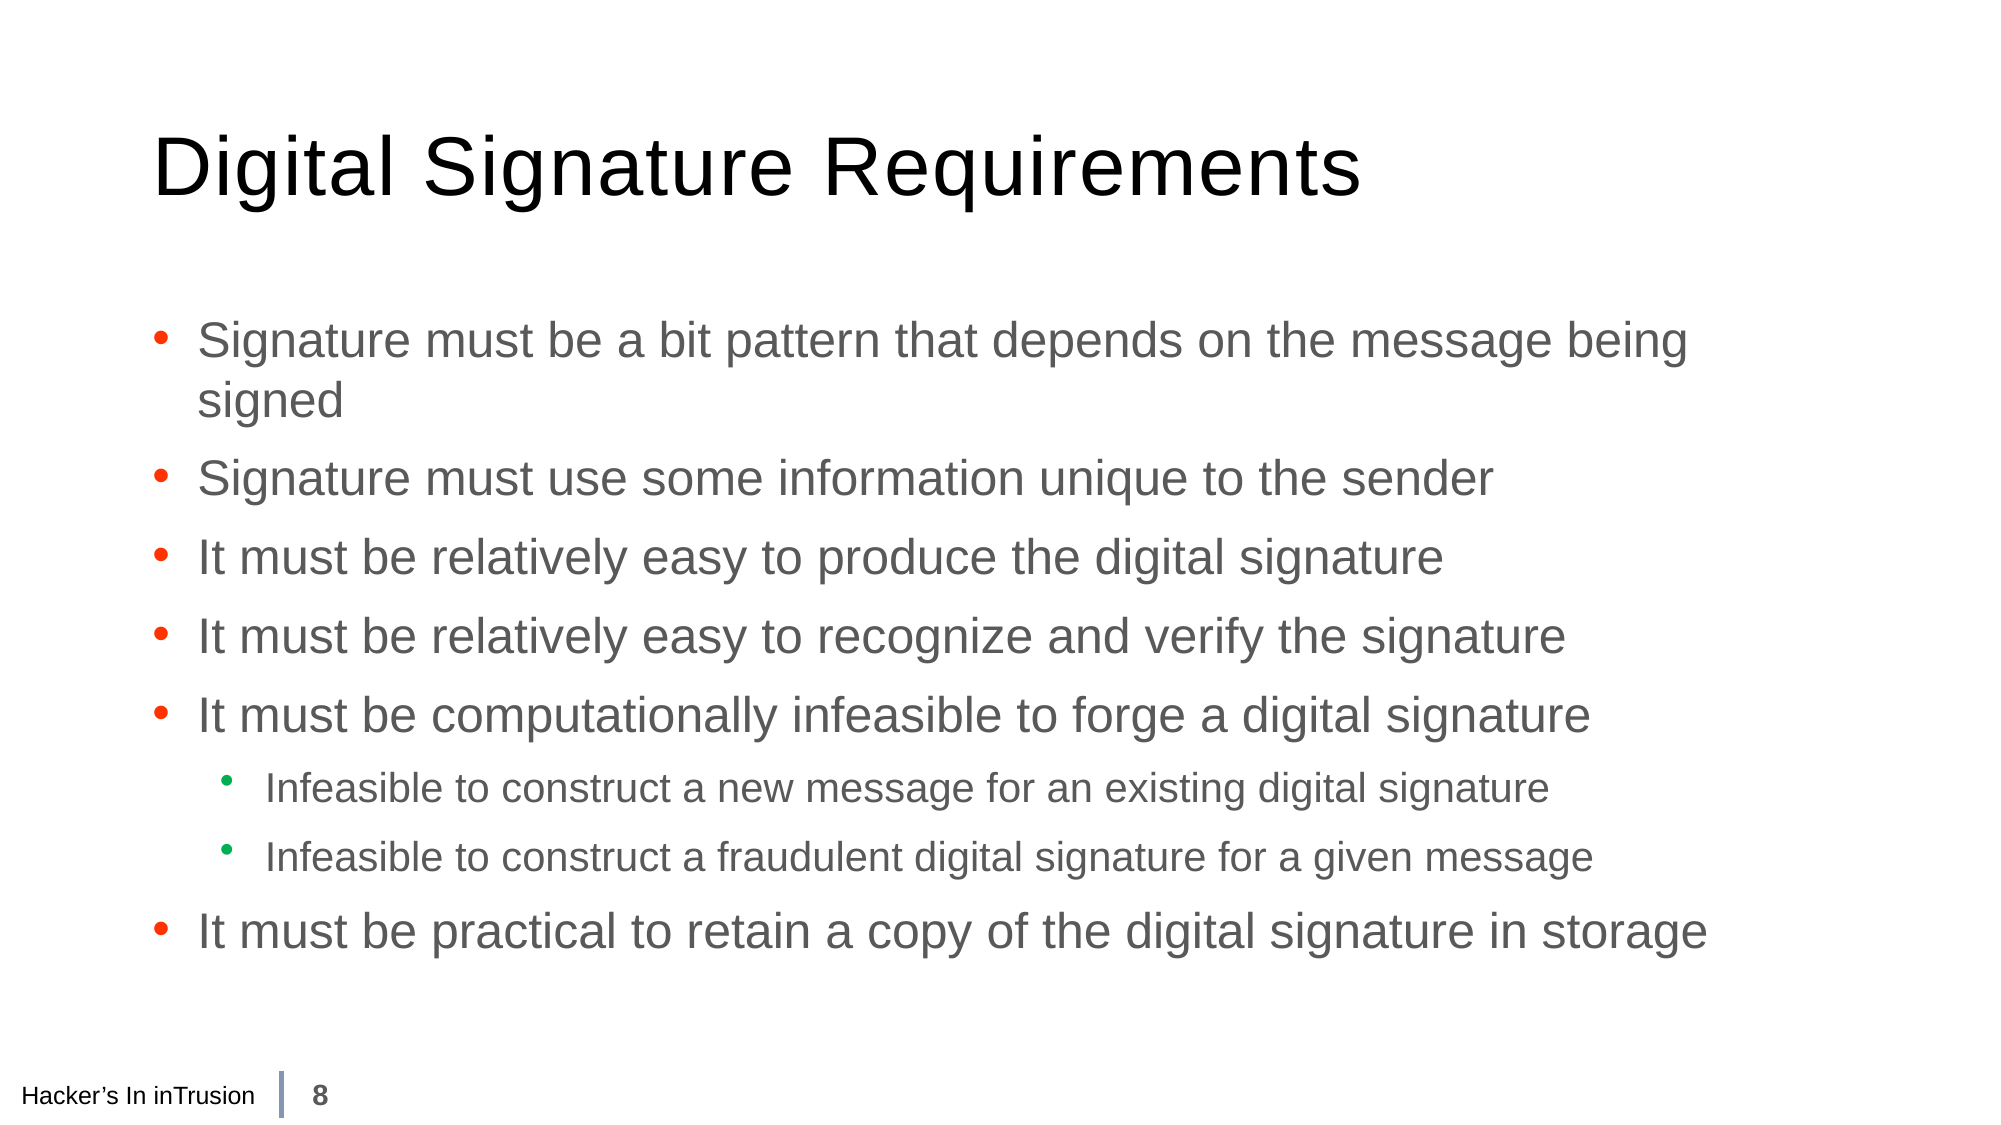

# Digital Signature Requirements
Signature must be a bit pattern that depends on the message being signed
Signature must use some information unique to the sender
It must be relatively easy to produce the digital signature
It must be relatively easy to recognize and verify the signature
It must be computationally infeasible to forge a digital signature
Infeasible to construct a new message for an existing digital signature
Infeasible to construct a fraudulent digital signature for a given message
It must be practical to retain a copy of the digital signature in storage